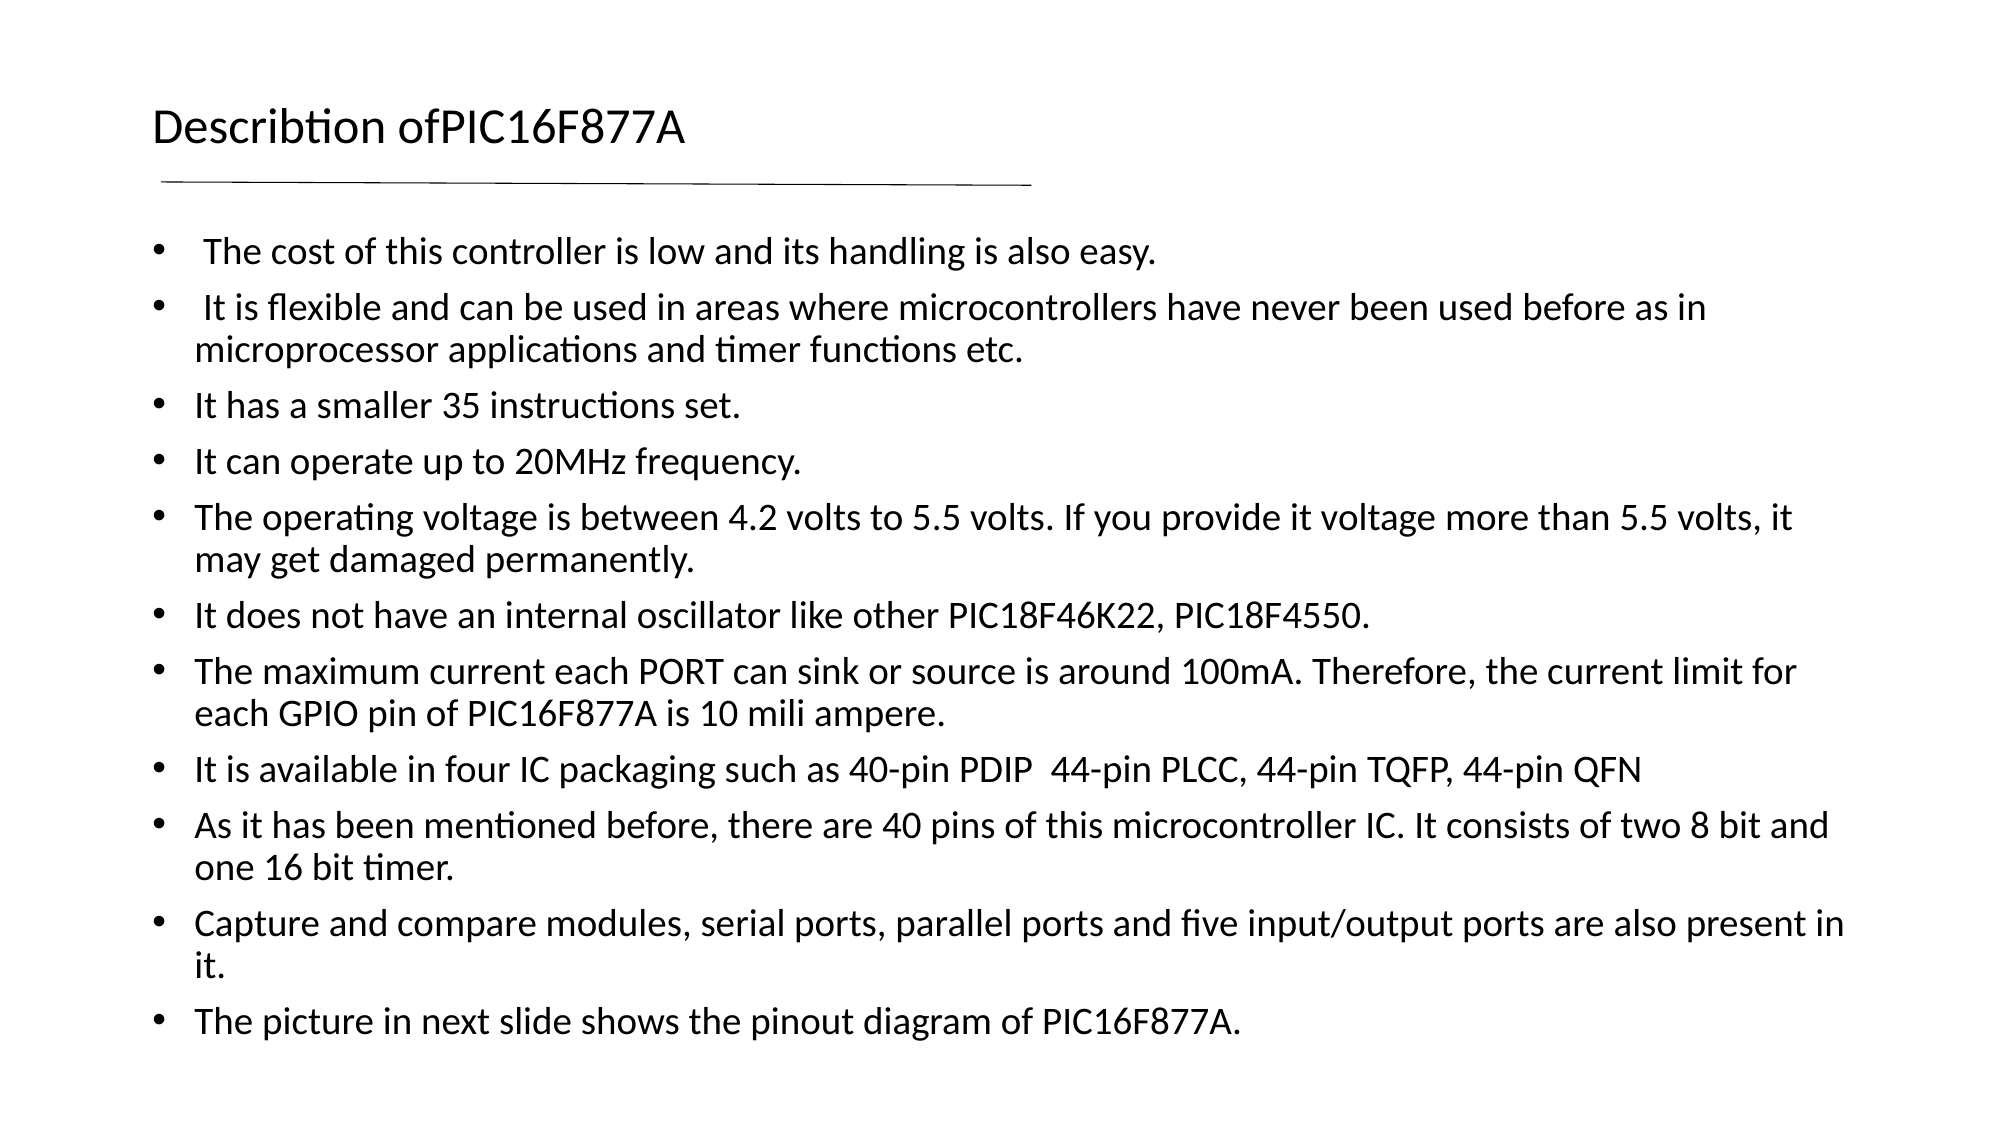

# Describtion ofPIC16F877A
 The cost of this controller is low and its handling is also easy.
 It is flexible and can be used in areas where microcontrollers have never been used before as in microprocessor applications and timer functions etc.
It has a smaller 35 instructions set.
It can operate up to 20MHz frequency.
The operating voltage is between 4.2 volts to 5.5 volts. If you provide it voltage more than 5.5 volts, it may get damaged permanently.
It does not have an internal oscillator like other PIC18F46K22, PIC18F4550.
The maximum current each PORT can sink or source is around 100mA. Therefore, the current limit for each GPIO pin of PIC16F877A is 10 mili ampere.
It is available in four IC packaging such as 40-pin PDIP  44-pin PLCC, 44-pin TQFP, 44-pin QFN
As it has been mentioned before, there are 40 pins of this microcontroller IC. It consists of two 8 bit and one 16 bit timer.
Capture and compare modules, serial ports, parallel ports and five input/output ports are also present in it.
The picture in next slide shows the pinout diagram of PIC16F877A.